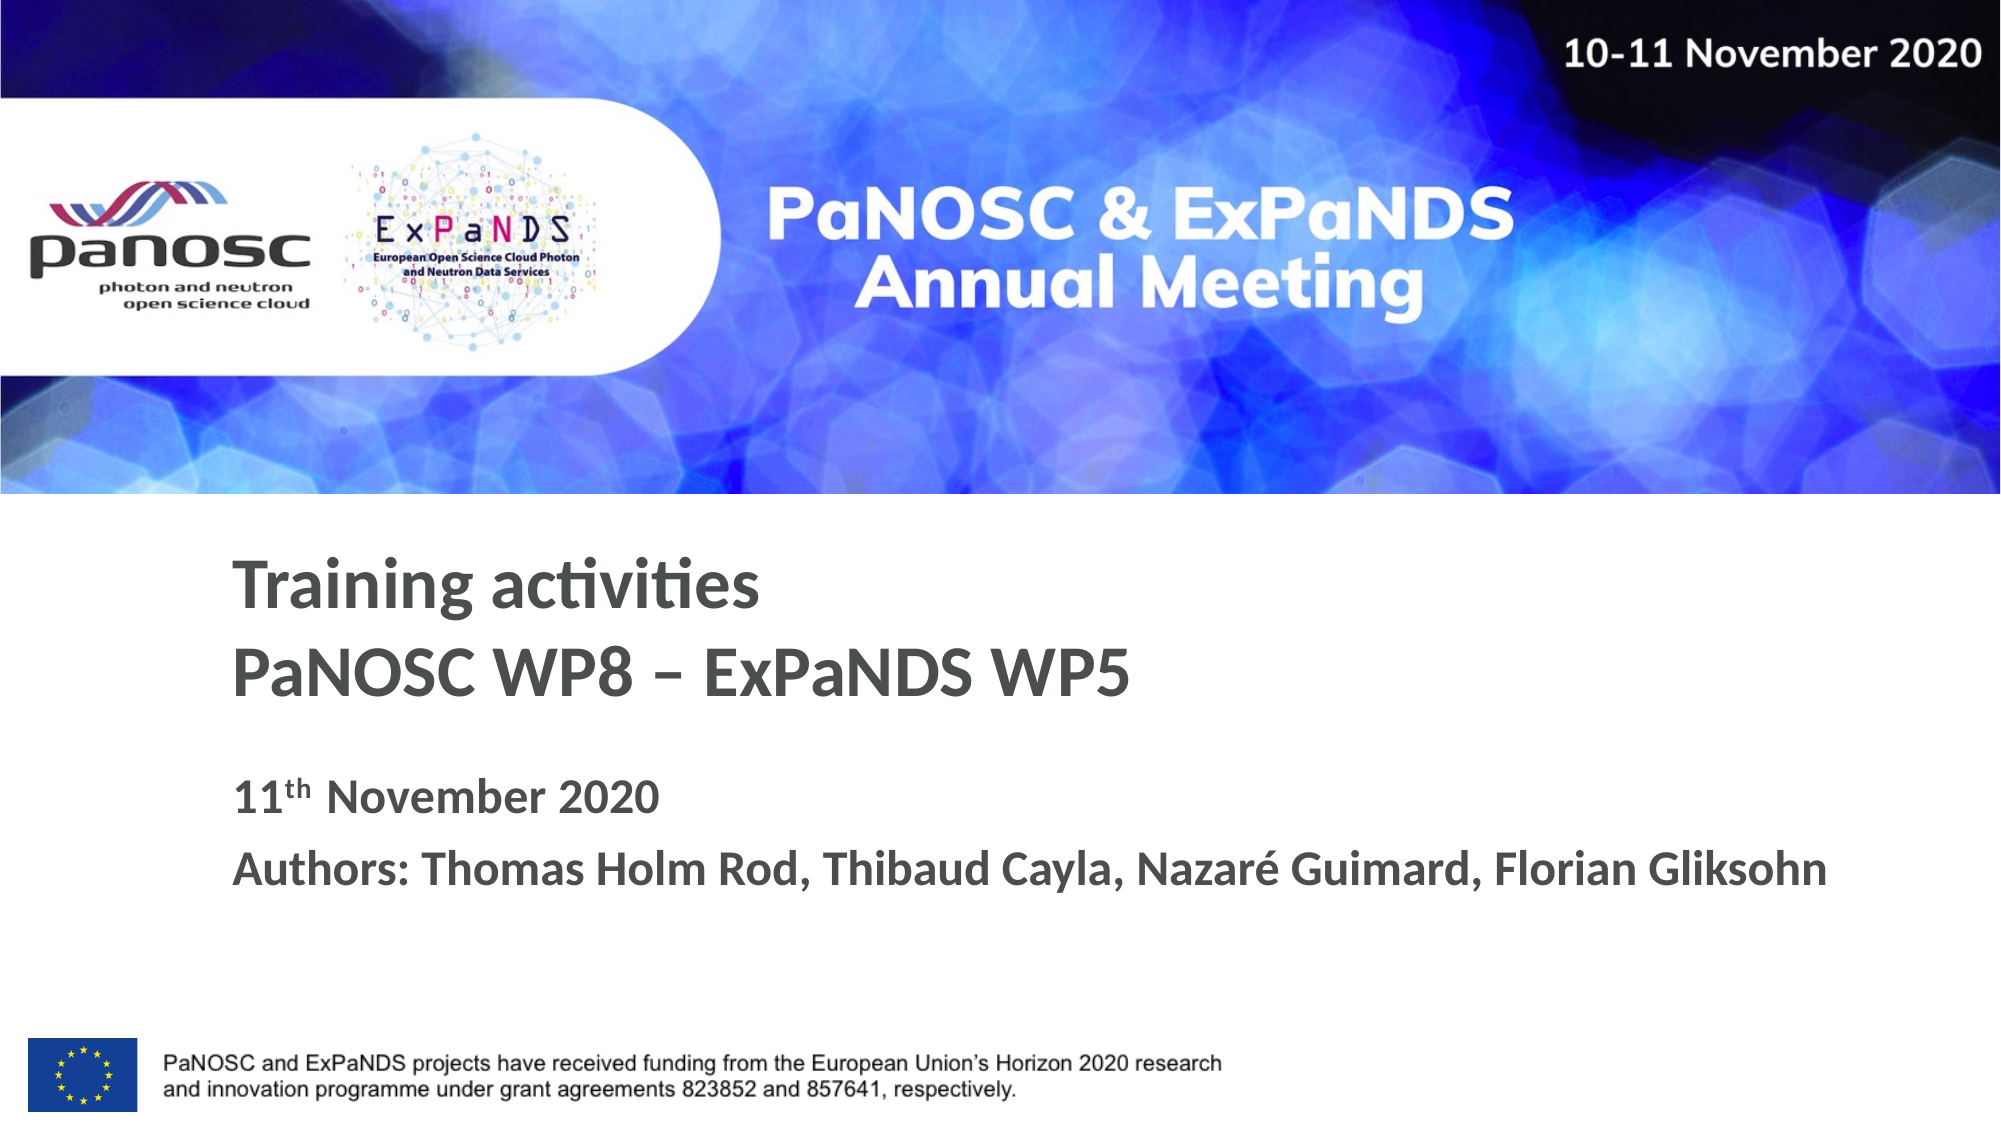

# Training activities PaNOSC WP8 – ExPaNDS WP5
11th November 2020
Authors: Thomas Holm Rod, Thibaud Cayla, Nazaré Guimard, Florian Gliksohn